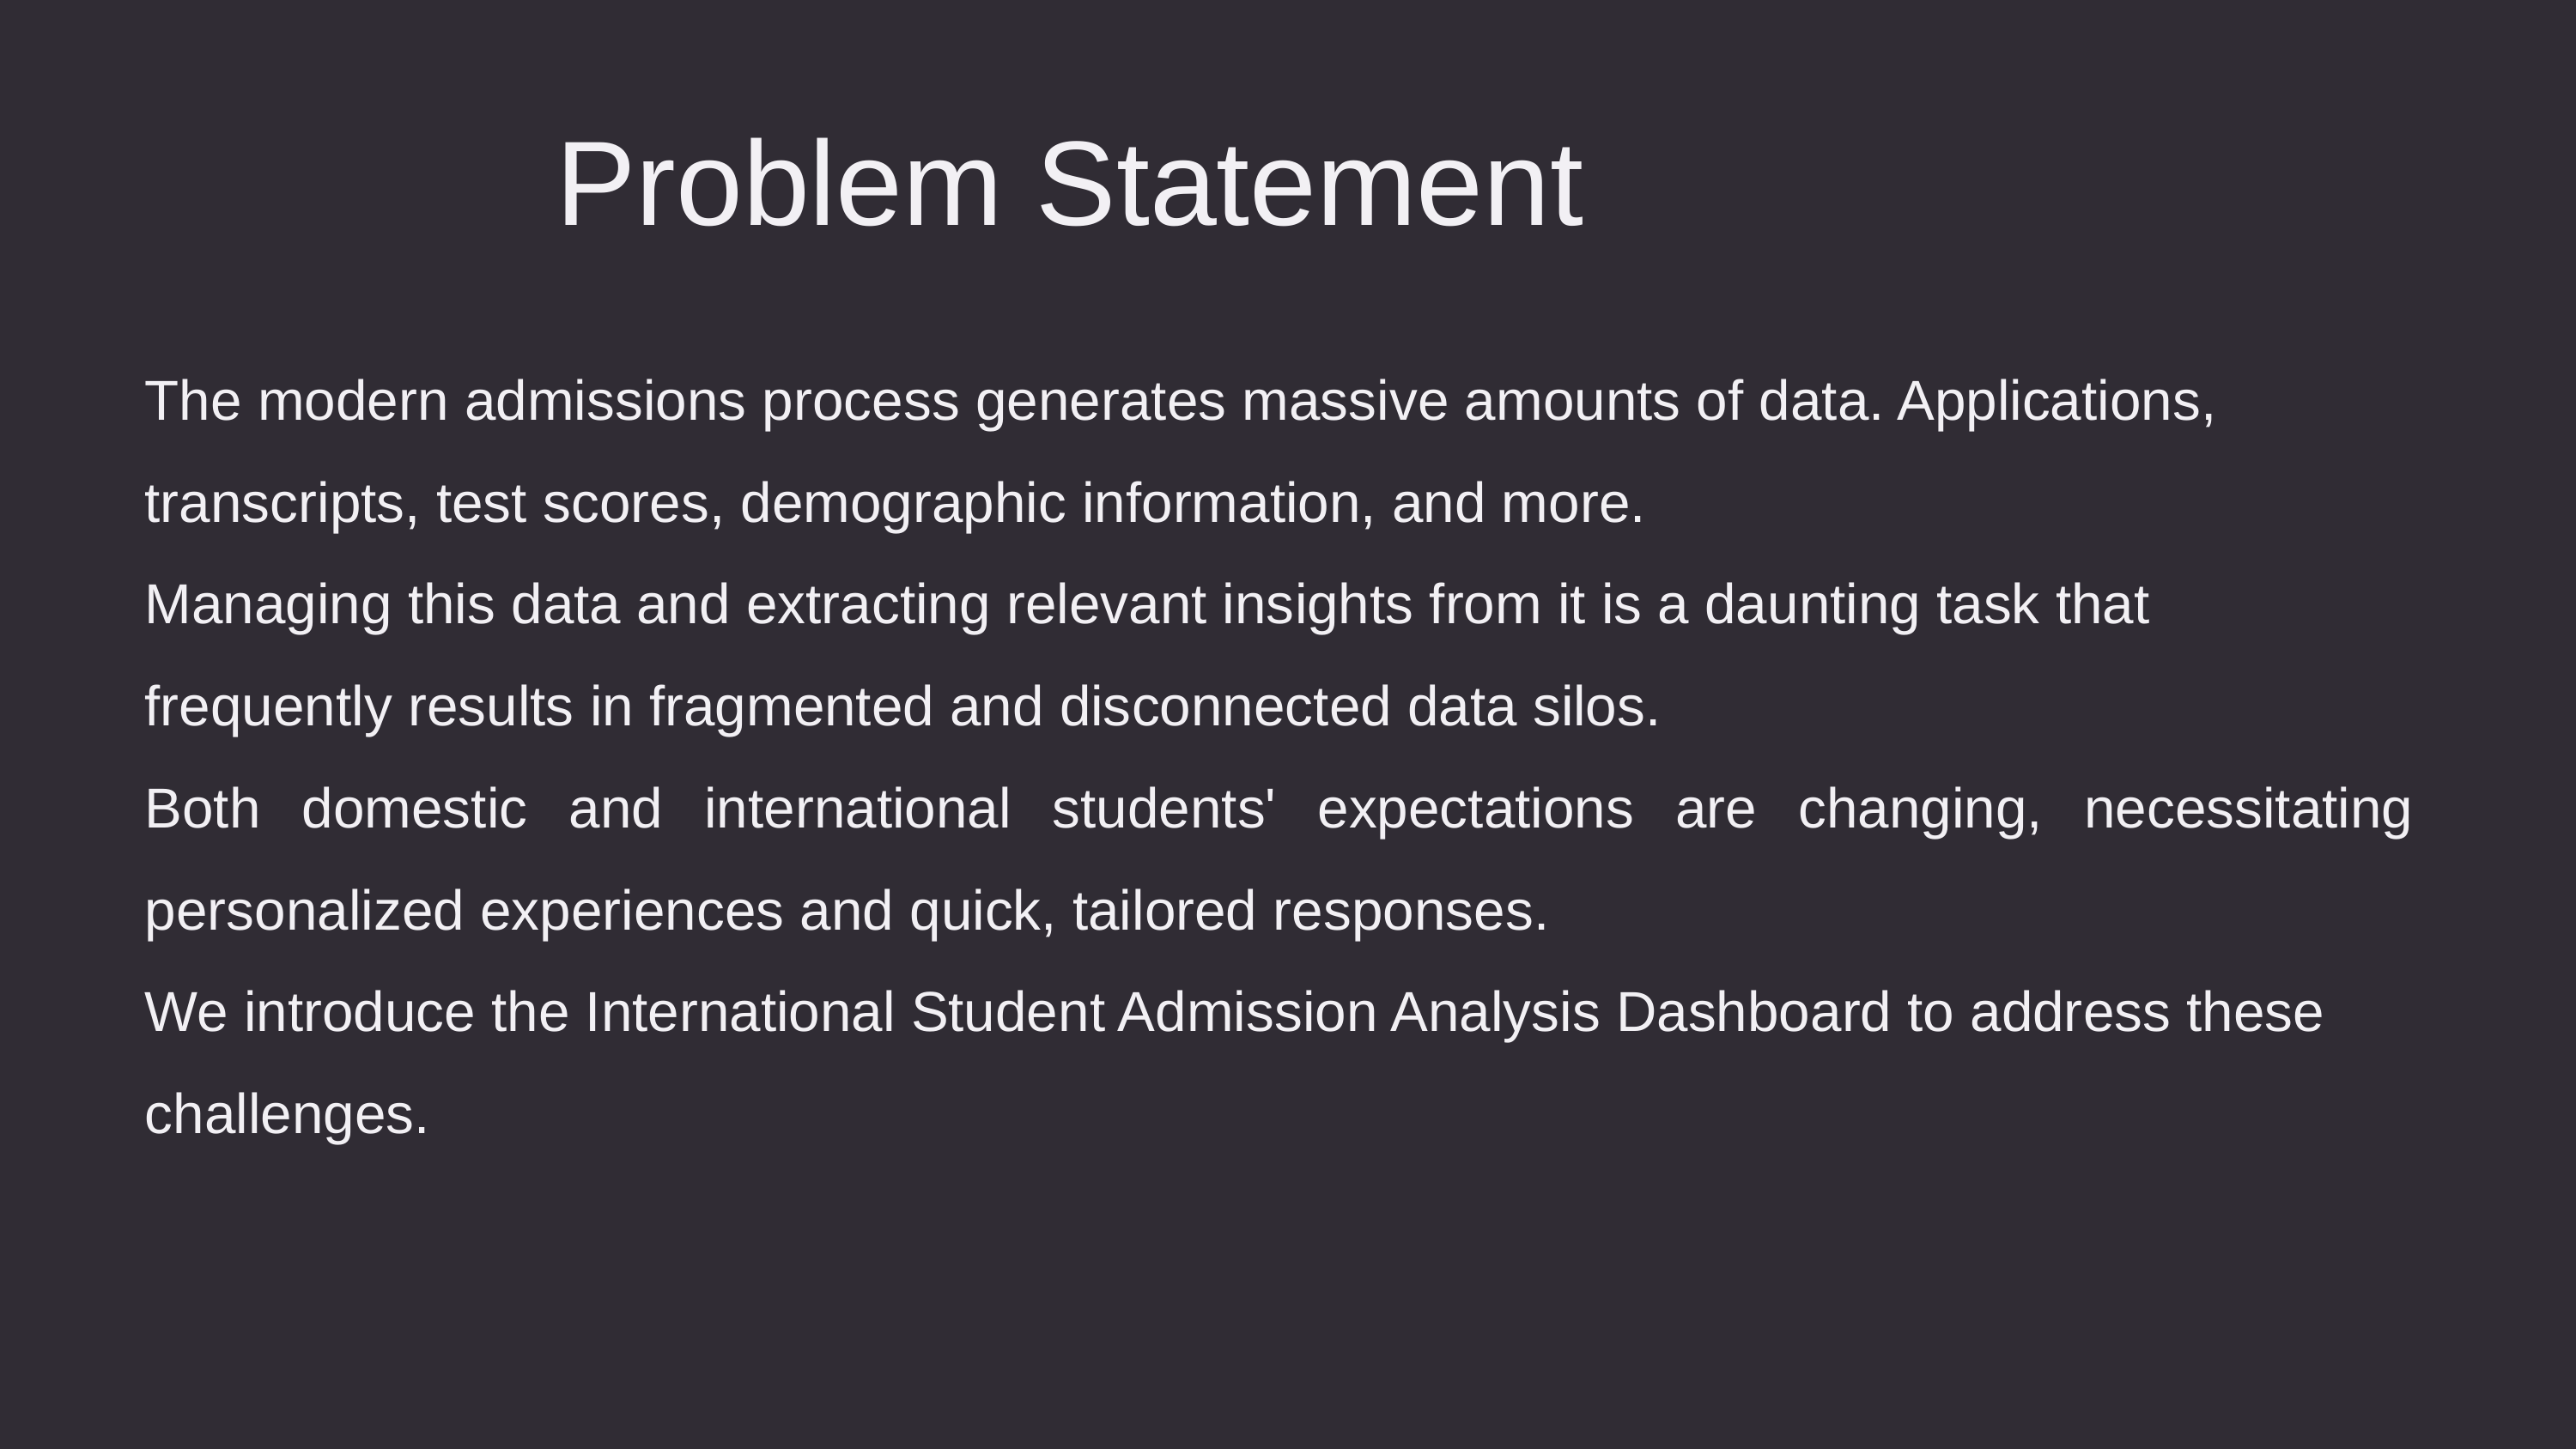

Problem Statement
The modern admissions process generates massive amounts of data. Applications, transcripts, test scores, demographic information, and more.
Managing this data and extracting relevant insights from it is a daunting task that frequently results in fragmented and disconnected data silos.
Both domestic and international students' expectations are changing, necessitating personalized experiences and quick, tailored responses.
We introduce the International Student Admission Analysis Dashboard to address these challenges.